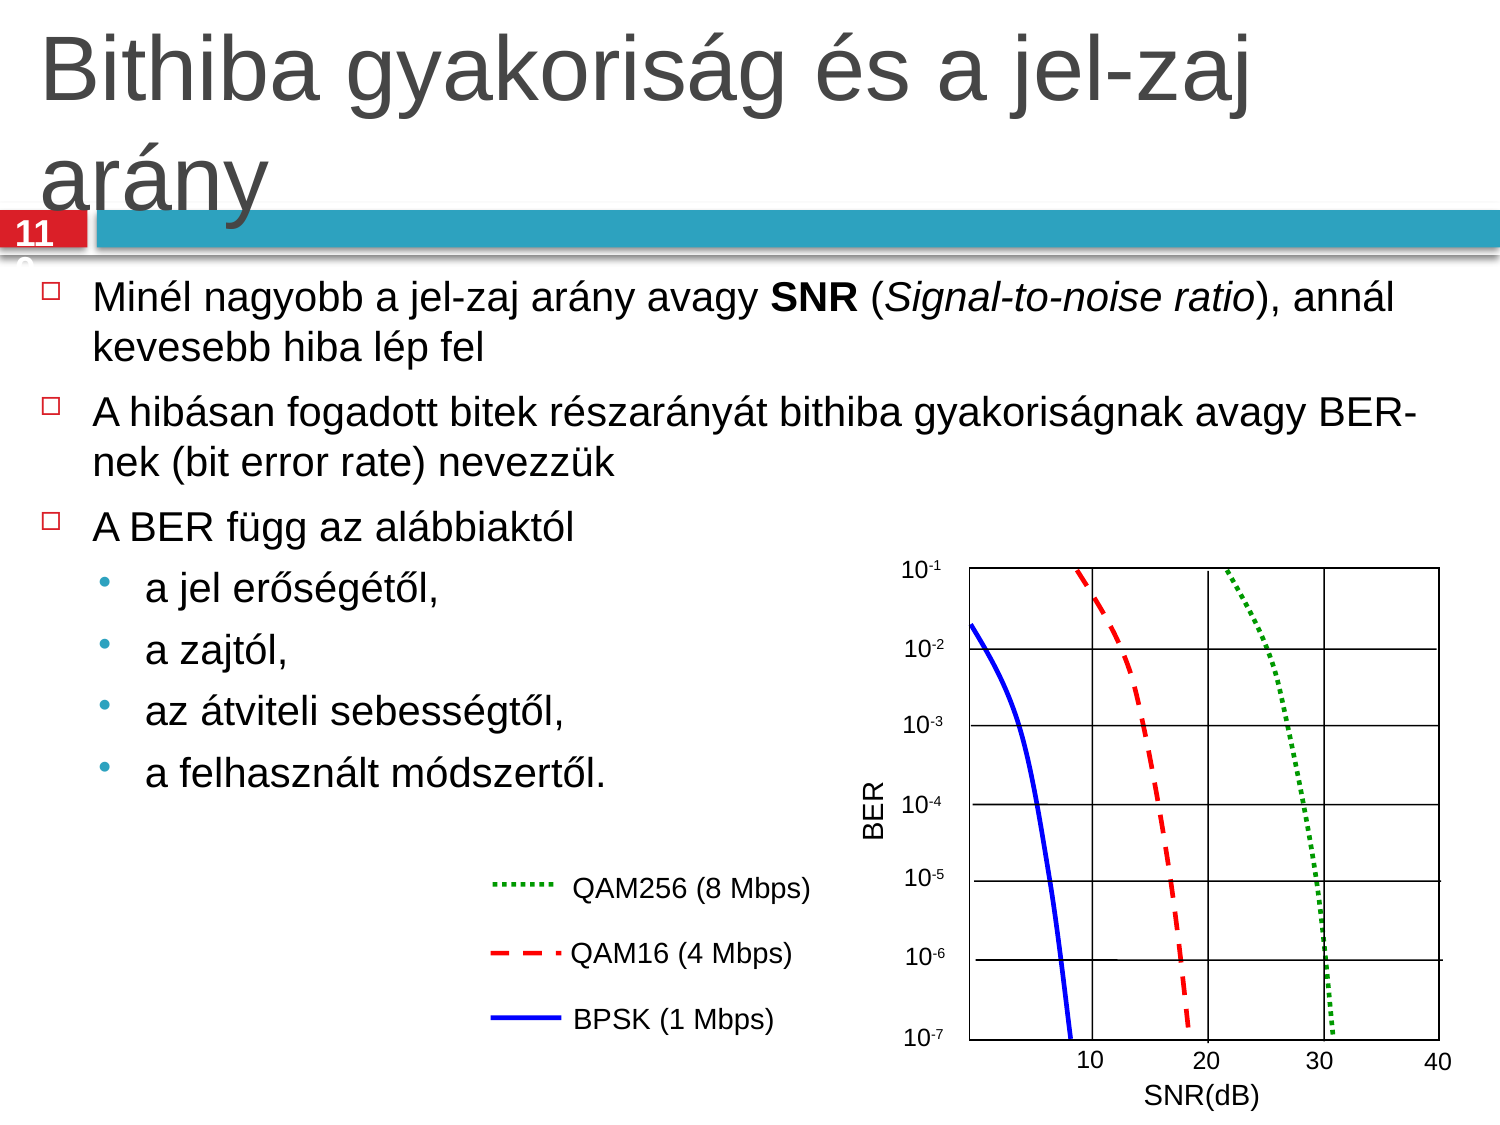

# Bithiba gyakoriság és a jel-zaj arány
110
Minél nagyobb a jel-zaj arány avagy SNR (Signal-to-noise ratio), annál kevesebb hiba lép fel
A hibásan fogadott bitek részarányát bithiba gyakoriságnak avagy BER-nek (bit error rate) nevezzük
A BER függ az alábbiaktól
a jel erőségétől,
a zajtól,
az átviteli sebességtől,
a felhasznált módszertől.

10-1

10-2

10-3

10-4
BER

10-5
QAM256 (8 Mbps)

QAM16 (4 Mbps)
10-6

BPSK (1 Mbps)
10-7

10
20
30
40
SNR(dB)